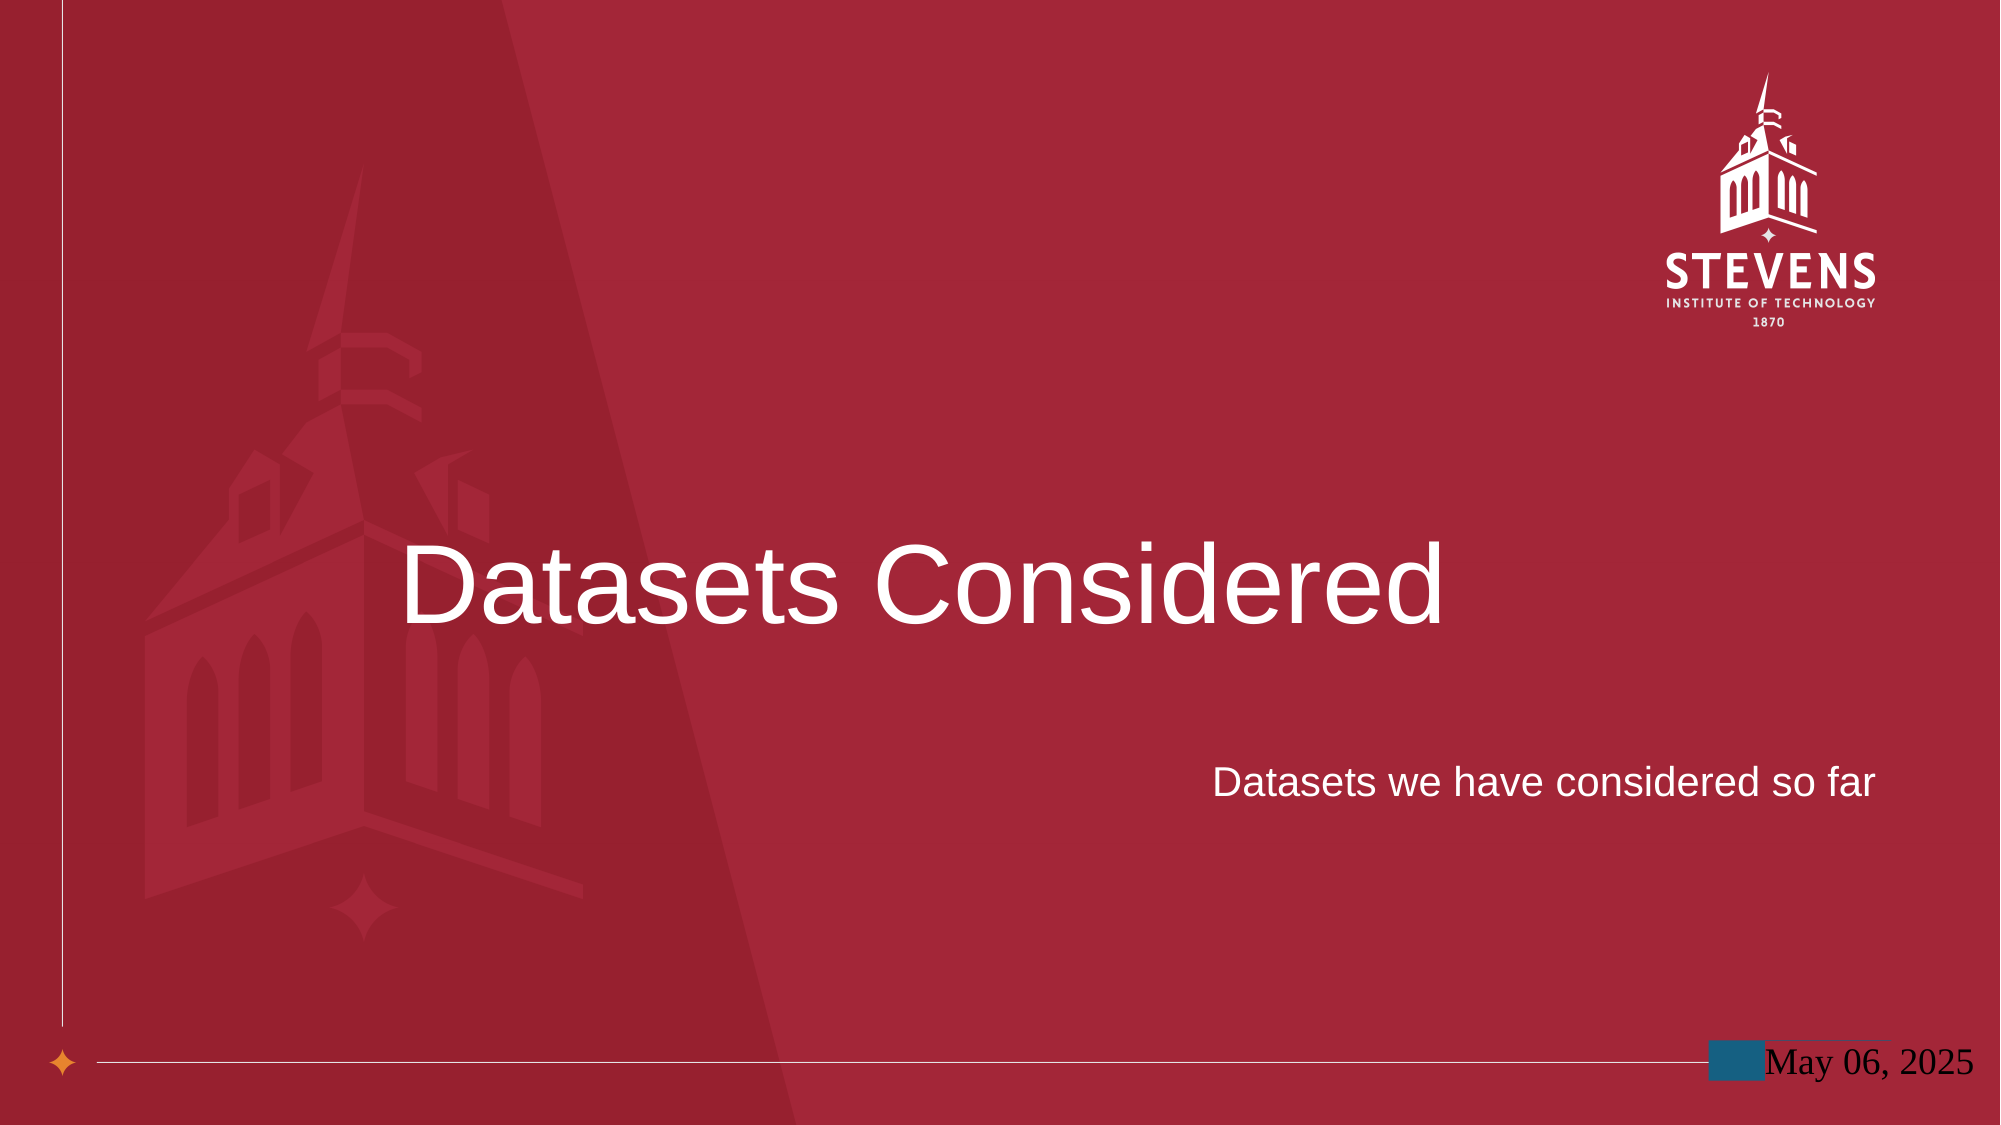

# Datasets Considered
Datasets we have considered so far
May 06, 2025
Date